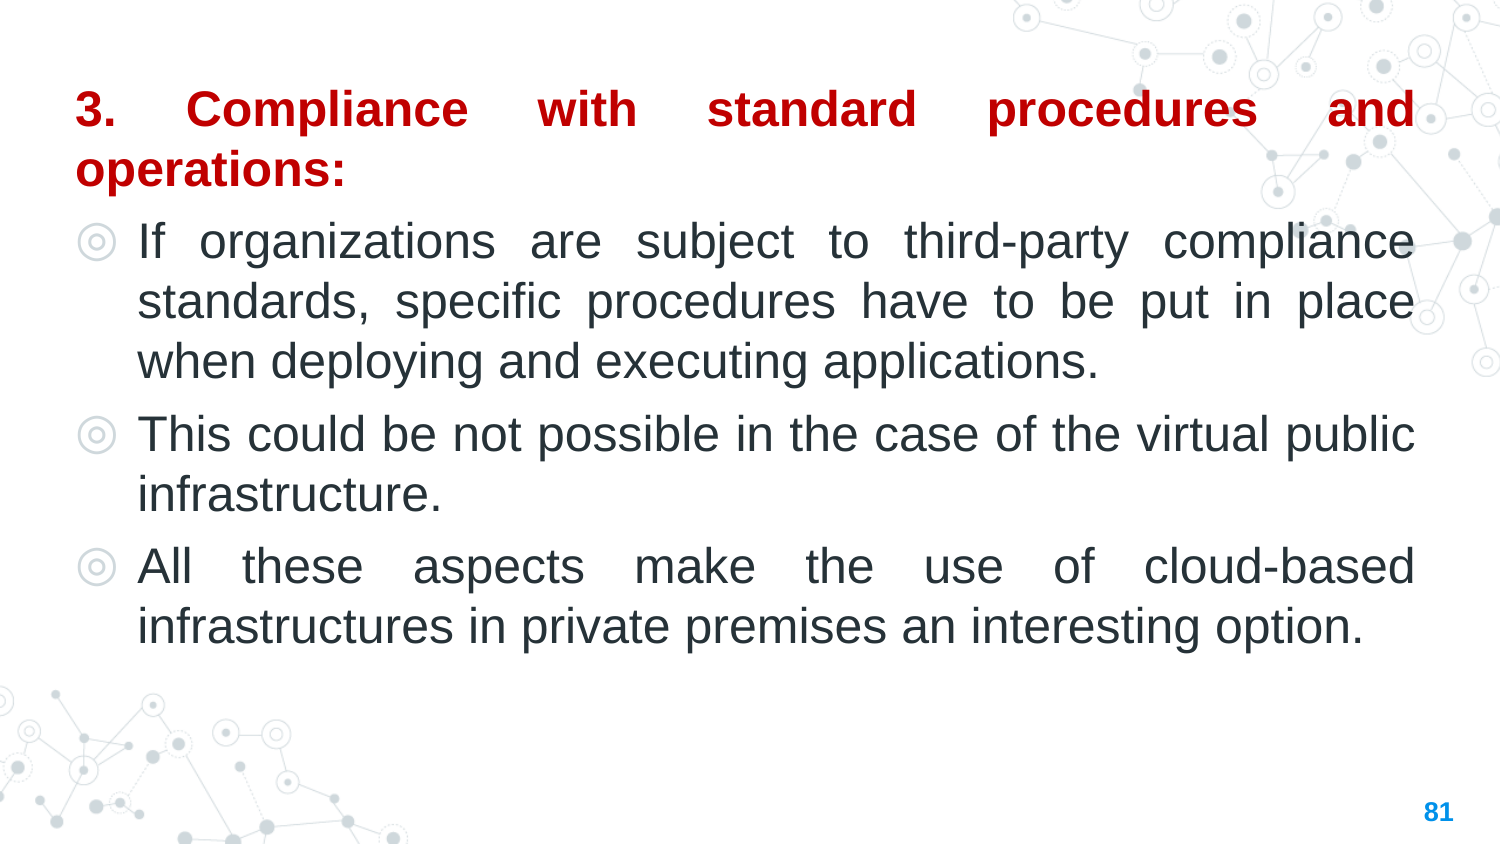

3. Compliance with standard procedures and operations:
If organizations are subject to third-party compliance standards, specific procedures have to be put in place when deploying and executing applications.
This could be not possible in the case of the virtual public infrastructure.
All these aspects make the use of cloud-based infrastructures in private premises an interesting option.
81